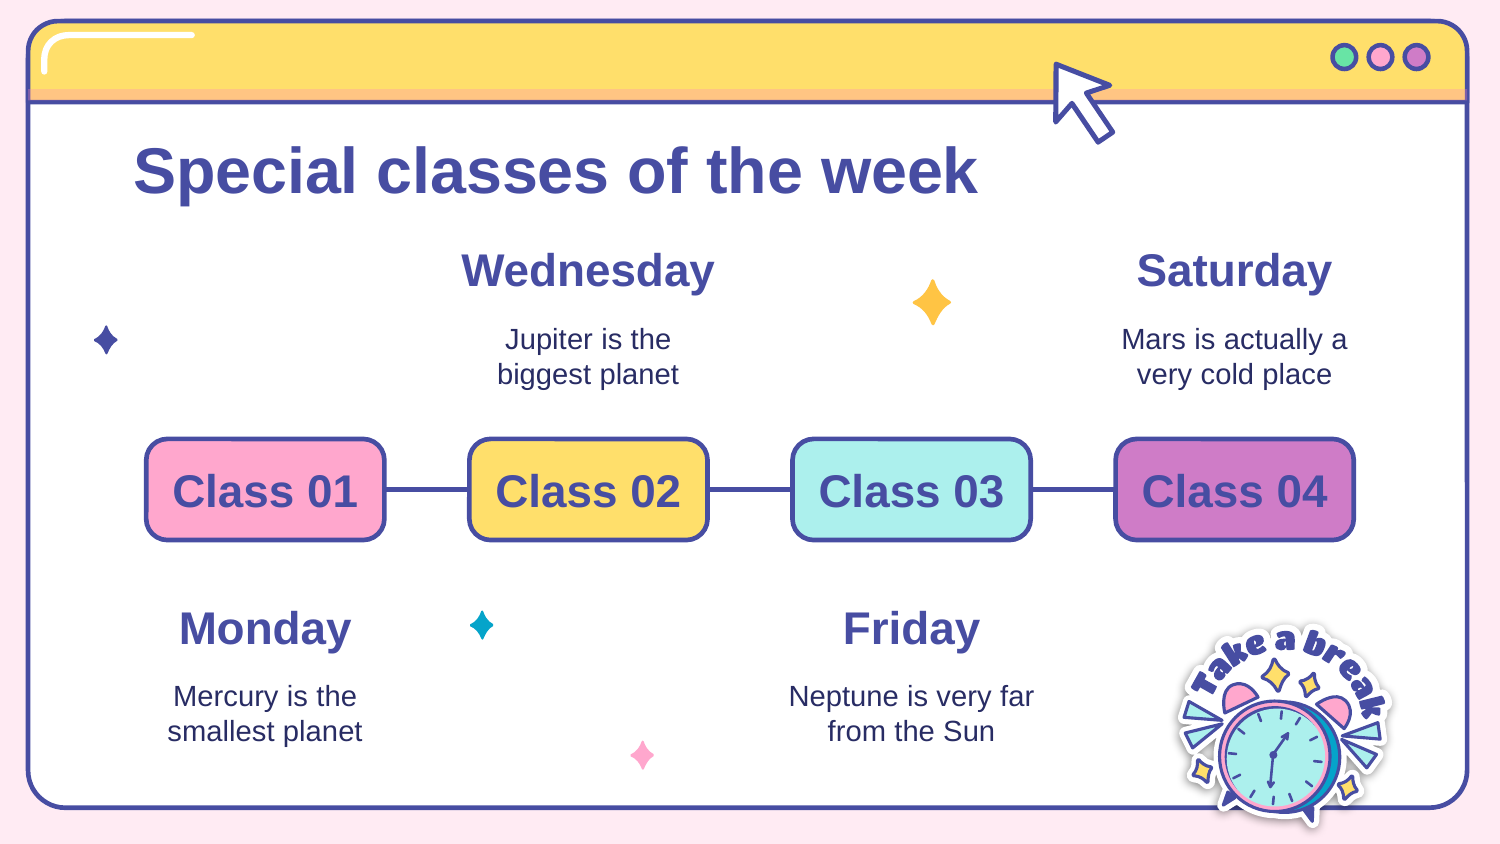

# Special classes of the week
Wednesday
Saturday

Jupiter is the biggest planet
Mars is actually a very cold place
Class 01
Class 02
Class 03
Class 04
Monday
Friday

Mercury is the smallest planet
Neptune is very far from the Sun